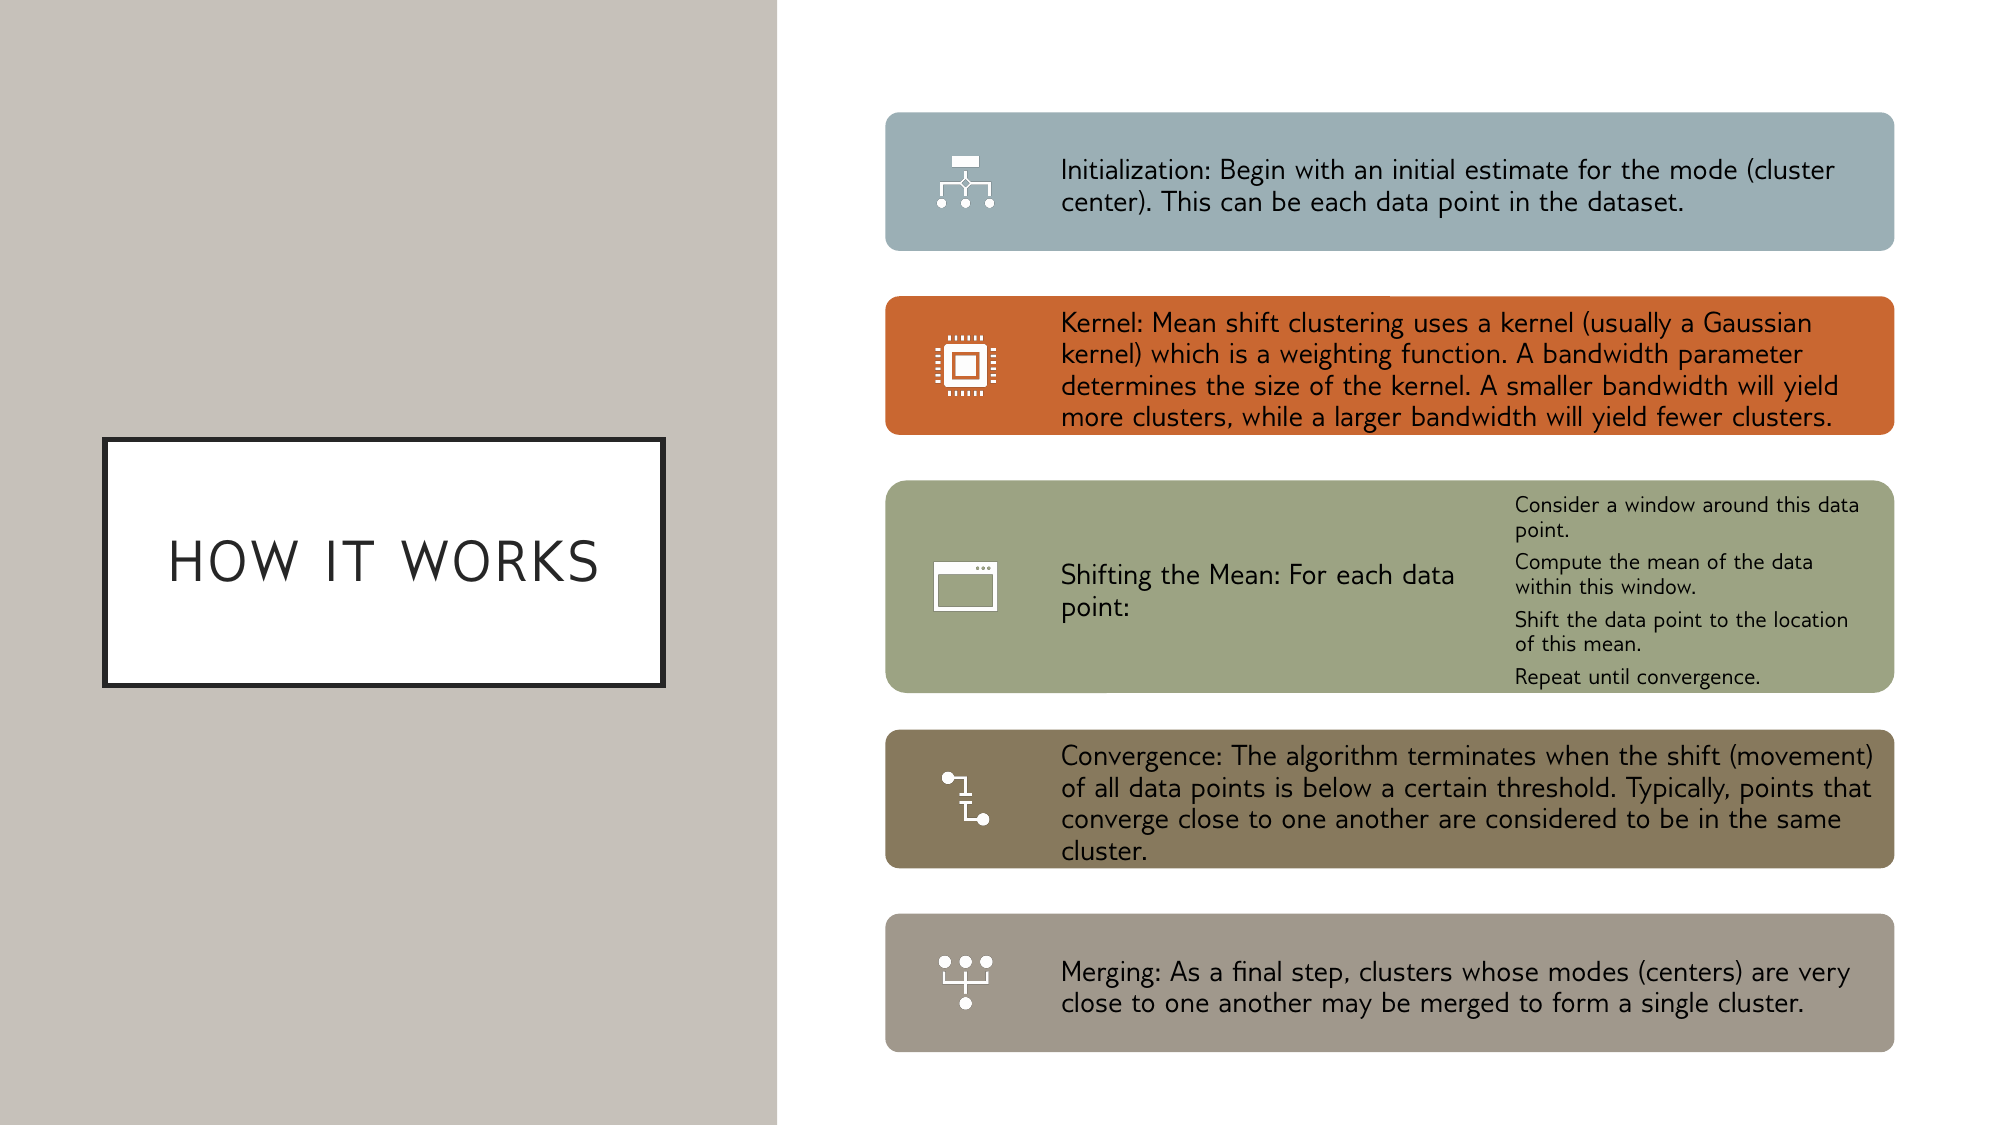

Initialization: Begin with an initial estimate for the mode (cluster center). This can be each data point in the dataset.
Kernel: Mean shift clustering uses a kernel (usually a Gaussian kernel) which is a weighting function. A bandwidth parameter determines the size of the kernel. A smaller bandwidth will yield more clusters, while a larger bandwidth will yield fewer clusters.
Shifting the Mean: For each data point:
Consider a window around this data point.
Compute the mean of the data within this window.
Shift the data point to the location of this mean.
Repeat until convergence.
Convergence: The algorithm terminates when the shift (movement) of all data points is below a certain threshold. Typically, points that converge close to one another are considered to be in the same cluster.
Merging: As a final step, clusters whose modes (centers) are very close to one another may be merged to form a single cluster.
# How ıt works